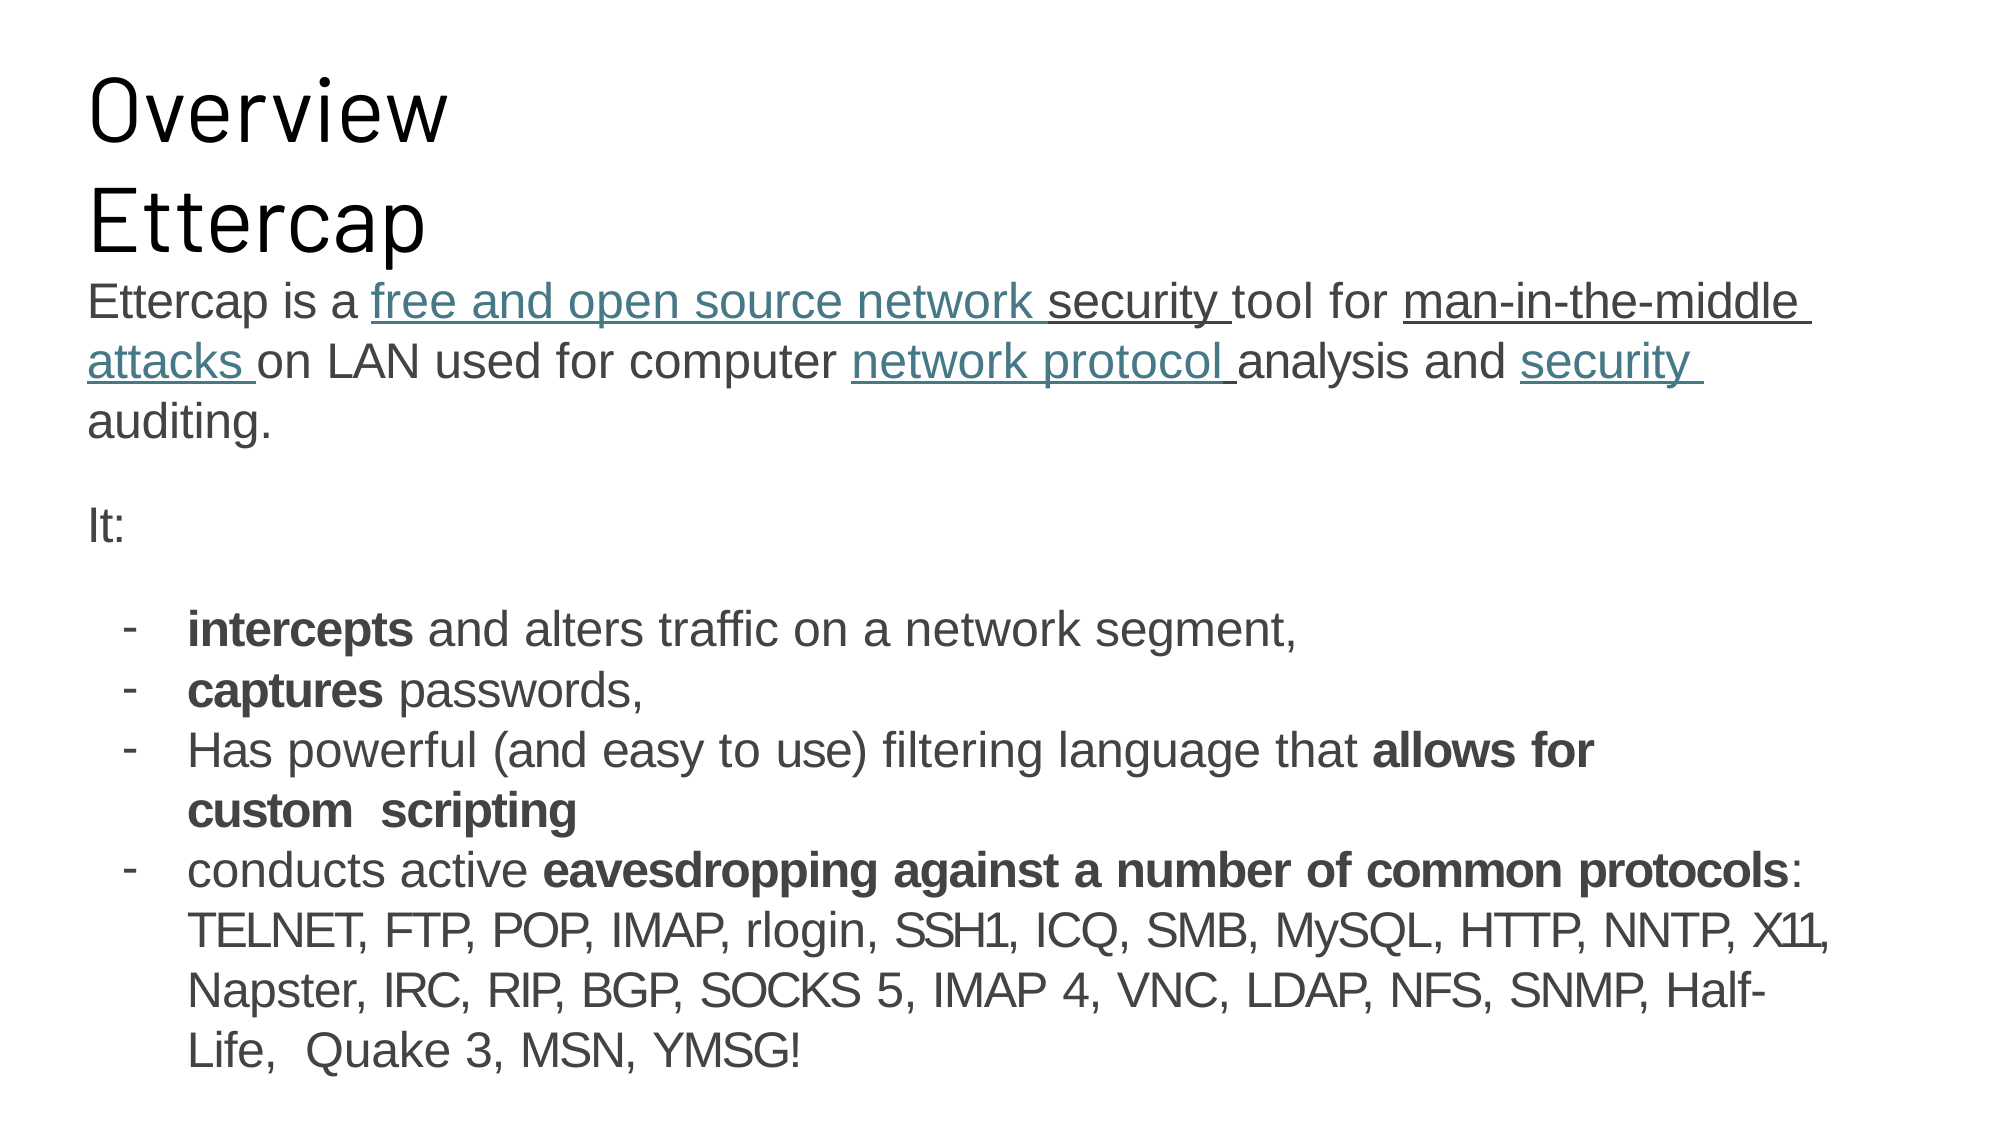

# Overview Ettercap
Ettercap is a free and open source network security tool for man-in-the-middle  attacks on LAN used for computer network protocol analysis and security auditing.
It:
intercepts and alters traffic on a network segment,
captures passwords,
Has powerful (and easy to use) filtering language that allows for custom  scripting
conducts active eavesdropping against a number of common protocols:  TELNET, FTP, POP, IMAP, rlogin, SSH1, ICQ, SMB, MySQL, HTTP, NNTP, X11,  Napster, IRC, RIP, BGP, SOCKS 5, IMAP 4, VNC, LDAP, NFS, SNMP, Half-Life,  Quake 3, MSN, YMSG!